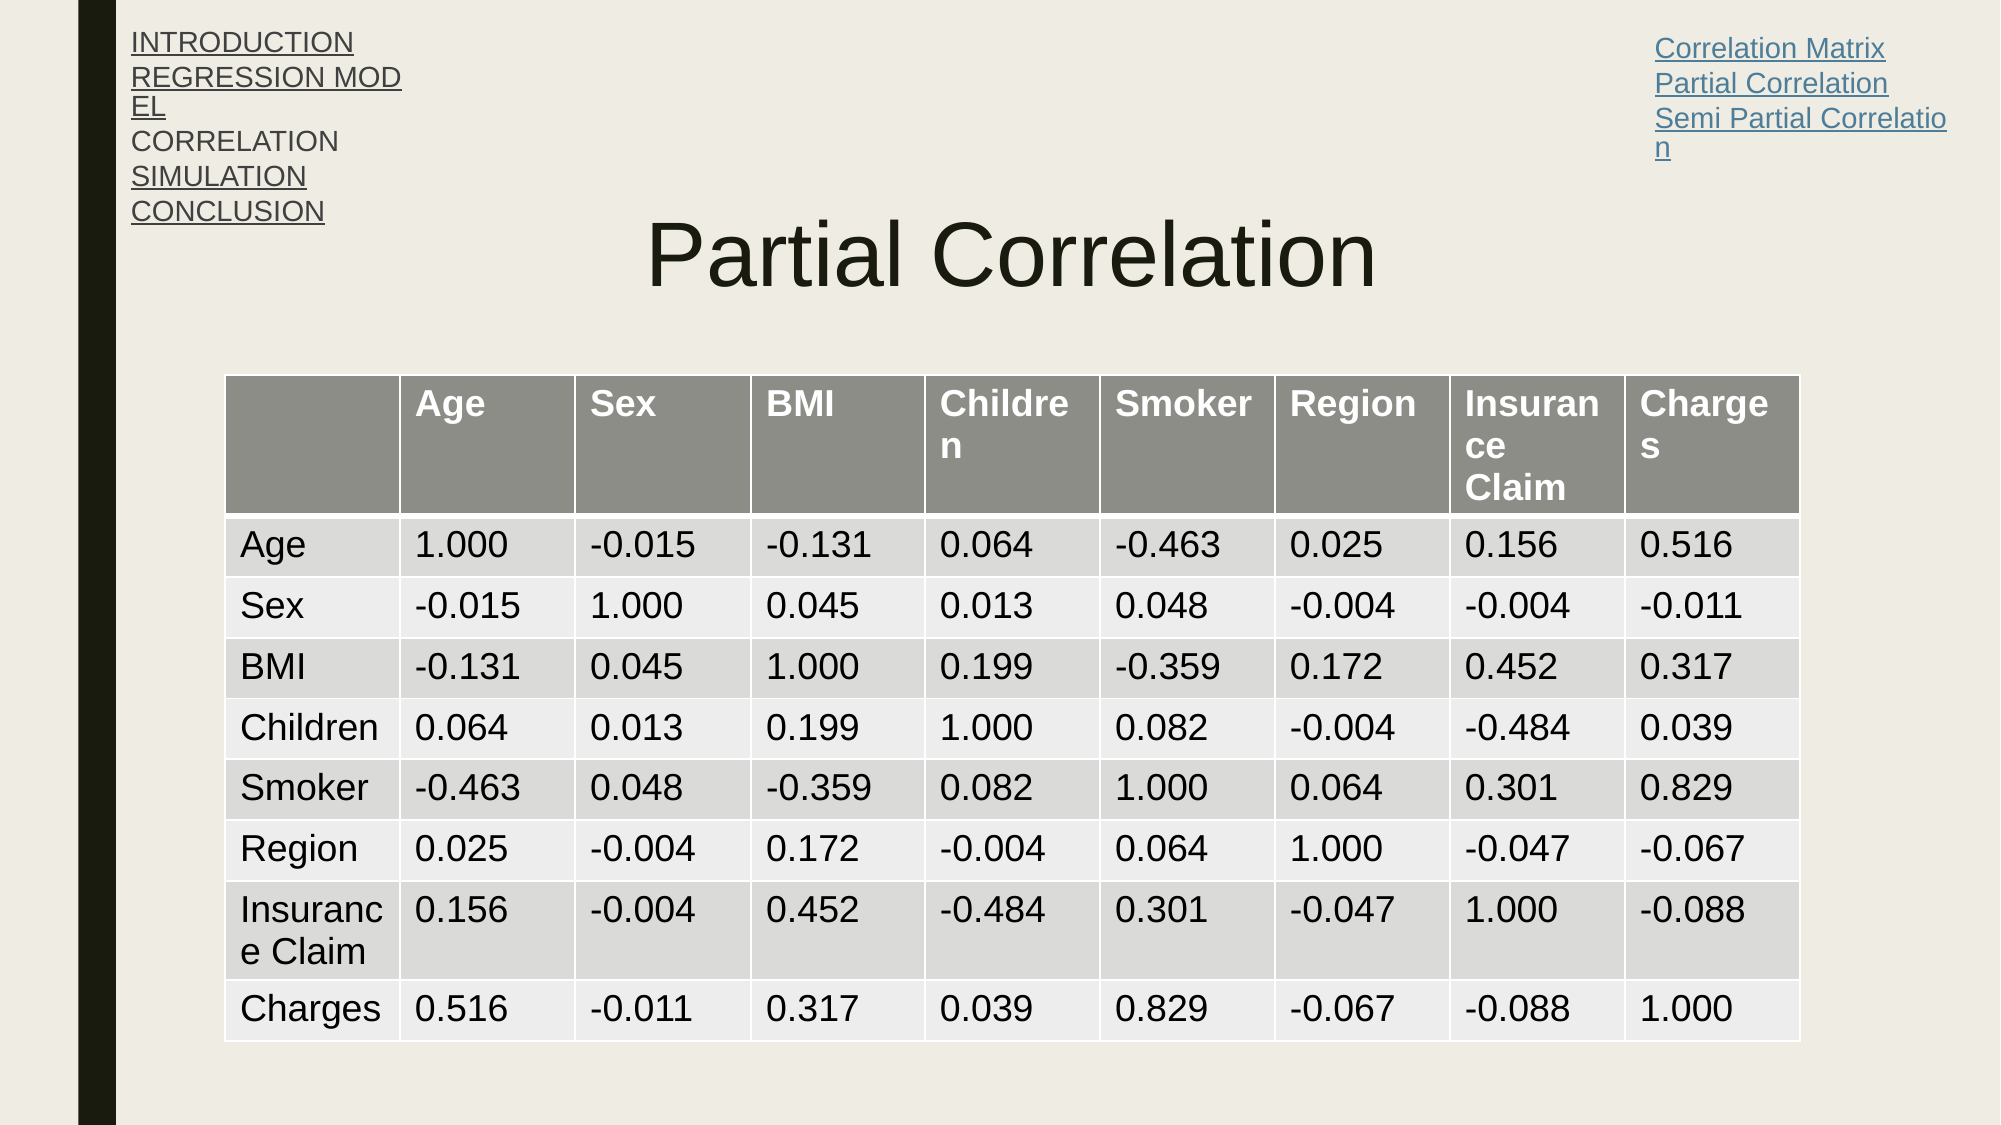

INTRODUCTION
REGRESSION MODEL
CORRELATION
SIMULATION
CONCLUSION
Correlation Matrix
Partial Correlation
Semi Partial Correlation
# Partial Correlation
|  | Age | Sex | BMI | Children | Smoker | Region | Insurance Claim | Charges |
| --- | --- | --- | --- | --- | --- | --- | --- | --- |
| Age | 1.000 | -0.015 | -0.131 | 0.064 | -0.463 | 0.025 | 0.156 | 0.516 |
| Sex | -0.015 | 1.000 | 0.045 | 0.013 | 0.048 | -0.004 | -0.004 | -0.011 |
| BMI | -0.131 | 0.045 | 1.000 | 0.199 | -0.359 | 0.172 | 0.452 | 0.317 |
| Children | 0.064 | 0.013 | 0.199 | 1.000 | 0.082 | -0.004 | -0.484 | 0.039 |
| Smoker | -0.463 | 0.048 | -0.359 | 0.082 | 1.000 | 0.064 | 0.301 | 0.829 |
| Region | 0.025 | -0.004 | 0.172 | -0.004 | 0.064 | 1.000 | -0.047 | -0.067 |
| Insurance Claim | 0.156 | -0.004 | 0.452 | -0.484 | 0.301 | -0.047 | 1.000 | -0.088 |
| Charges | 0.516 | -0.011 | 0.317 | 0.039 | 0.829 | -0.067 | -0.088 | 1.000 |